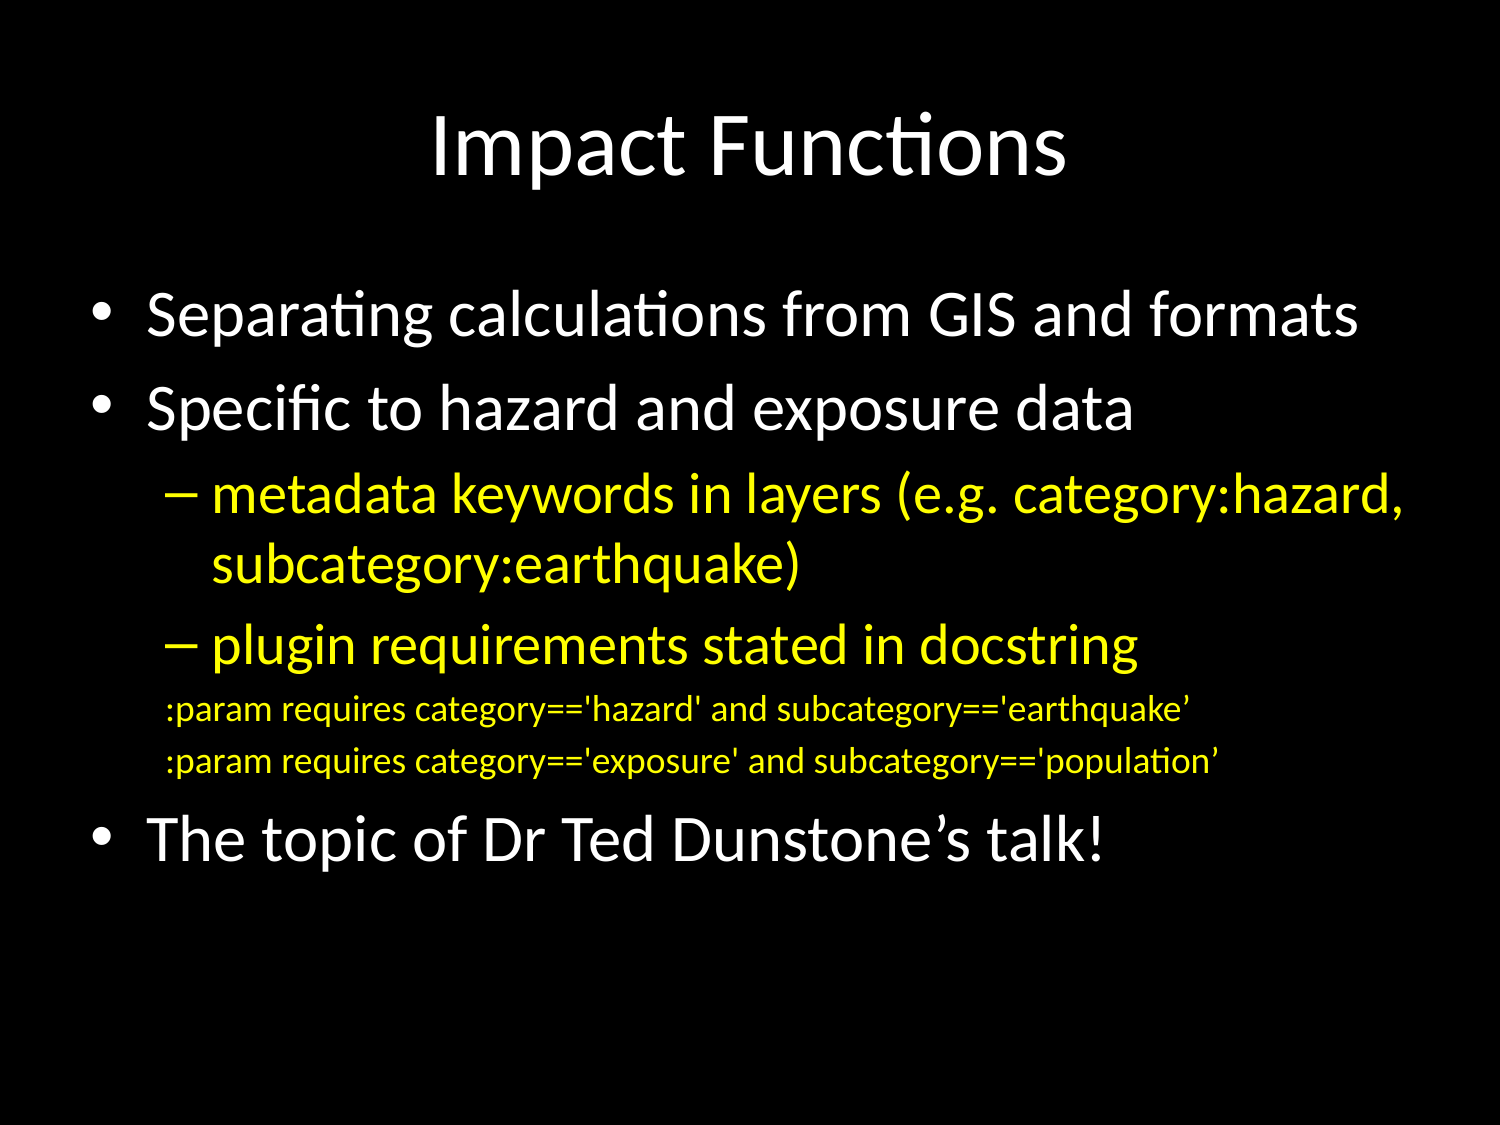

# Impact Functions
Separating calculations from GIS and formats
Specific to hazard and exposure data
metadata keywords in layers (e.g. category:hazard, subcategory:earthquake)
plugin requirements stated in docstring
:param requires category=='hazard' and subcategory=='earthquake’
:param requires category=='exposure' and subcategory=='population’
The topic of Dr Ted Dunstone’s talk!